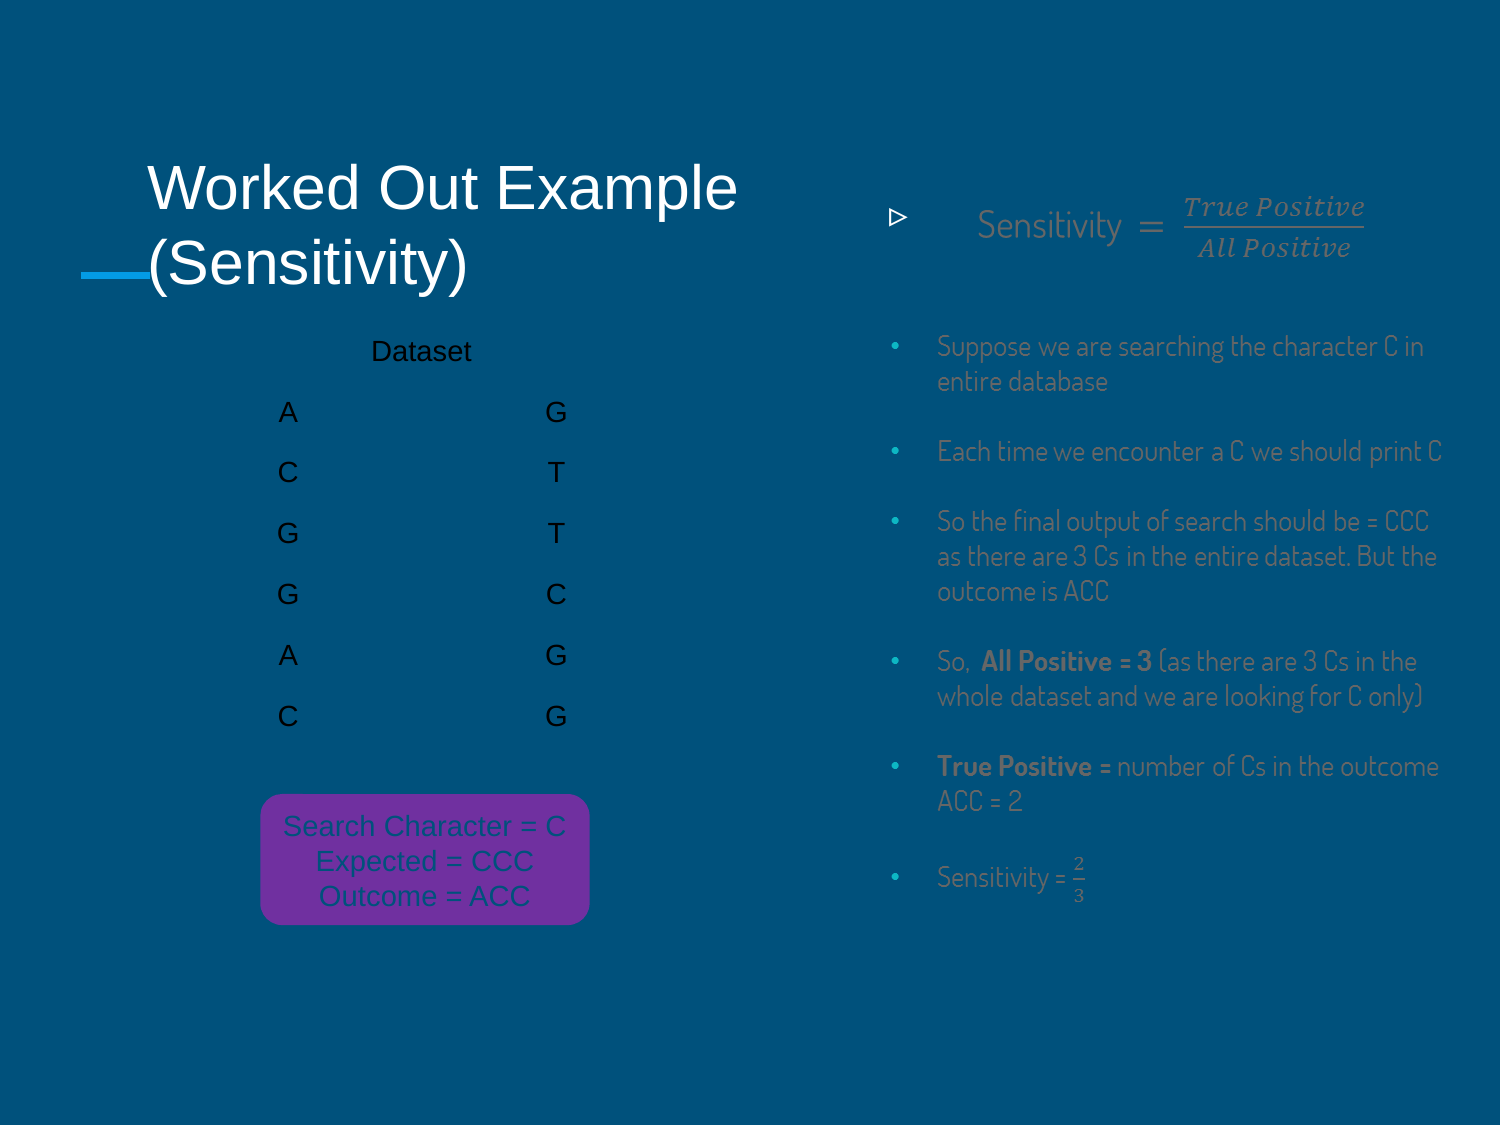

# Worked Out Example (Sensitivity)
| Dataset |  |
| --- | --- |
| A | G |
| C | T |
| G | T |
| G | C |
| A | G |
| C | G |
Search Character = C
Expected = CCC
Outcome = ACC